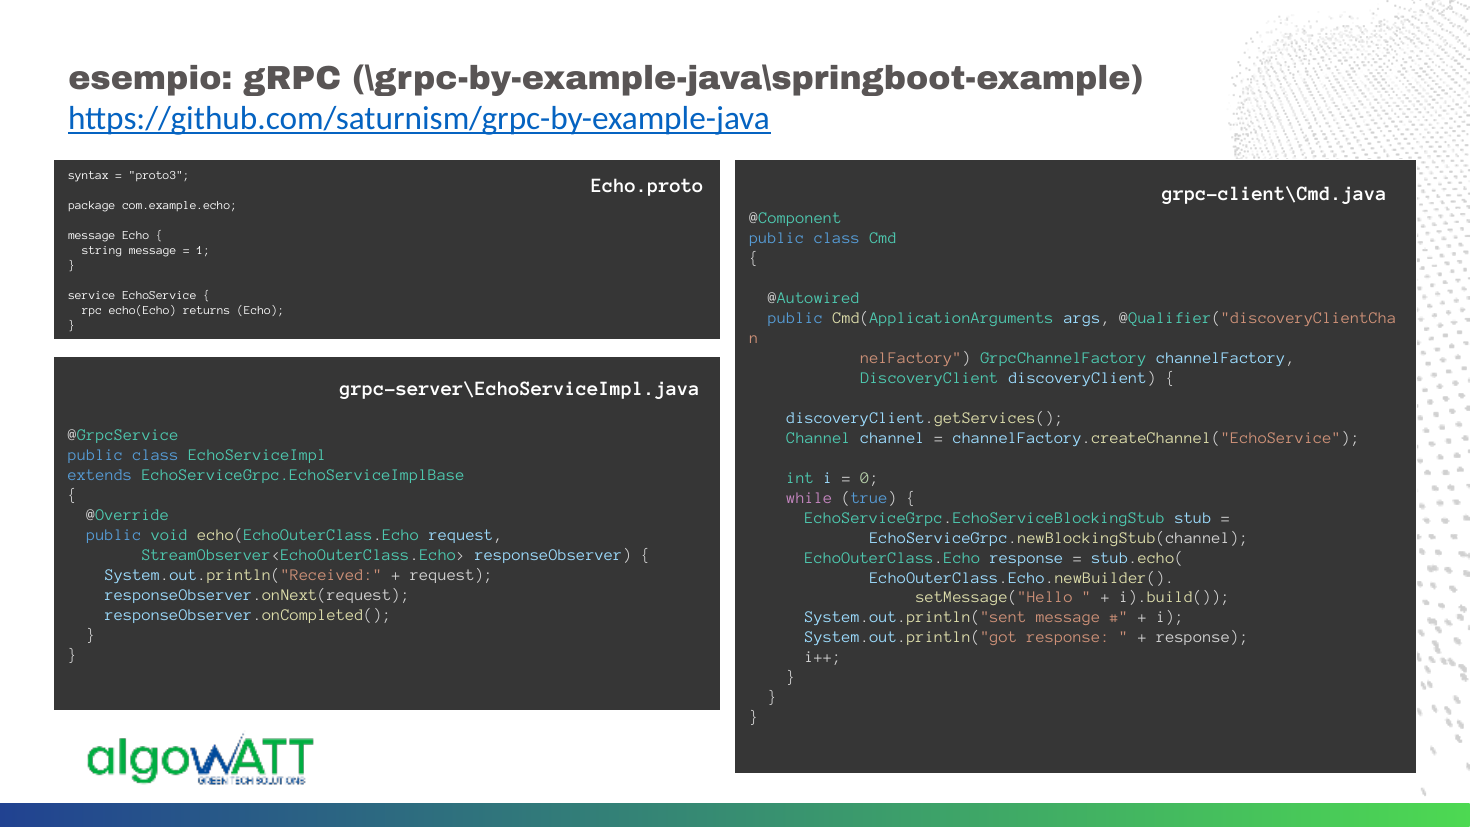

# esempio: gRPC (\grpc-by-example-java\springboot-example)
https://github.com/saturnism/grpc-by-example-java
syntax = "proto3";

package com.example.echo;

message Echo {
  string message = 1;
}

service EchoService {
  rpc echo(Echo) returns (Echo);
}

@Component
public class Cmd
{

  @Autowired
  public Cmd(ApplicationArguments args, @Qualifier("discoveryClientChan
            nelFactory") GrpcChannelFactory channelFactory,
            DiscoveryClient discoveryClient) {
    discoveryClient.getServices();
    Channel channel = channelFactory.createChannel("EchoService");
    int i = 0;
    while (true) {
      EchoServiceGrpc.EchoServiceBlockingStub stub =
             EchoServiceGrpc.newBlockingStub(channel);
      EchoOuterClass.Echo response = stub.echo(
             EchoOuterClass.Echo.newBuilder().
                  setMessage("Hello " + i).build());
      System.out.println("sent message #" + i);
      System.out.println("got response: " + response);
      i++;
    }
  }
}

Echo.proto
grpc-client\Cmd.java

@GrpcService
public class EchoServiceImpl 
extends EchoServiceGrpc.EchoServiceImplBase
{
  @Override
  public void echo(EchoOuterClass.Echo request, 
        StreamObserver<EchoOuterClass.Echo> responseObserver) {
    System.out.println("Received:" + request);
    responseObserver.onNext(request);
    responseObserver.onCompleted();
  }
}

grpc-server\EchoServiceImpl.java